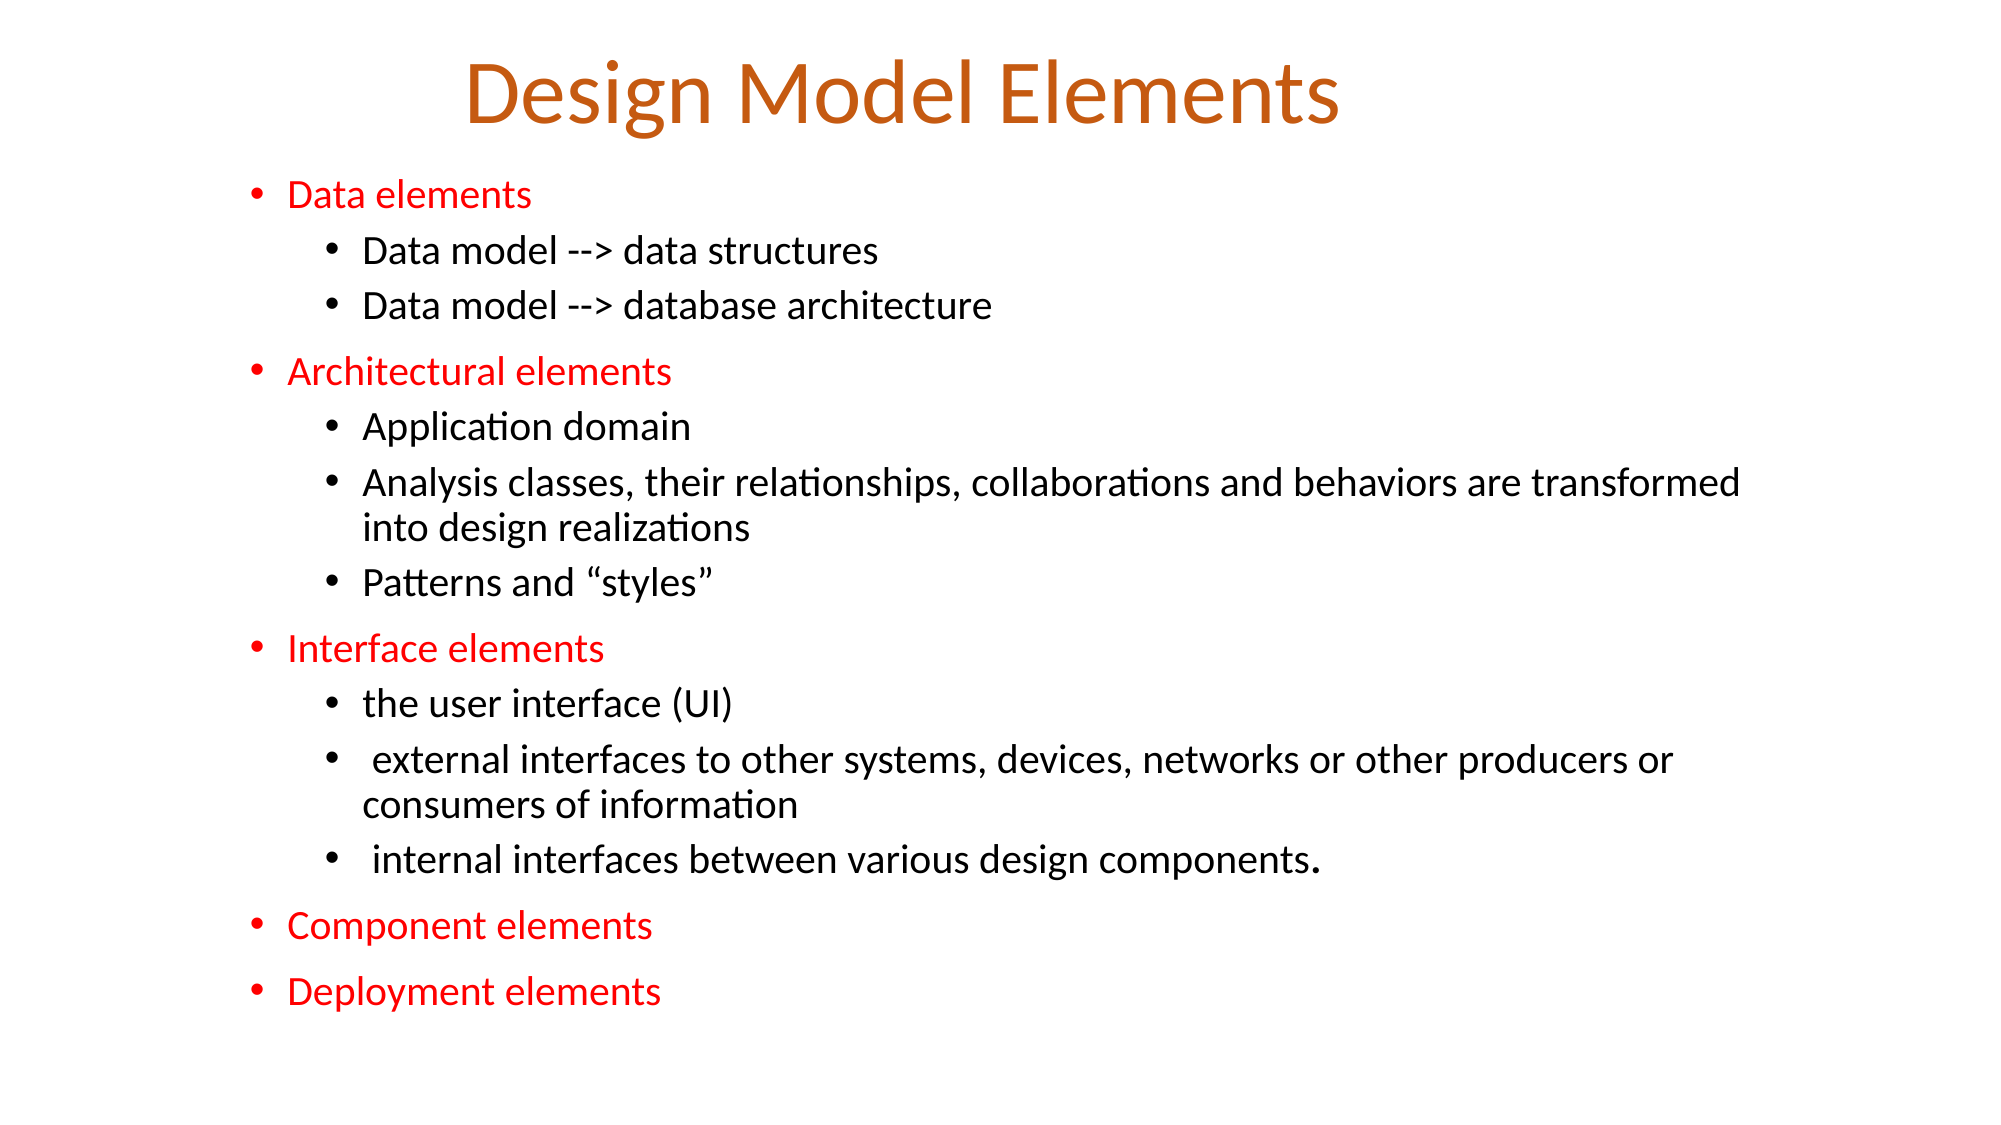

# Design Model Elements
Data elements
Data model --> data structures
Data model --> database architecture
Architectural elements
Application domain
Analysis classes, their relationships, collaborations and behaviors are transformed into design realizations
Patterns and “styles”
Interface elements
the user interface (UI)
 external interfaces to other systems, devices, networks or other producers or consumers of information
 internal interfaces between various design components.
Component elements
Deployment elements